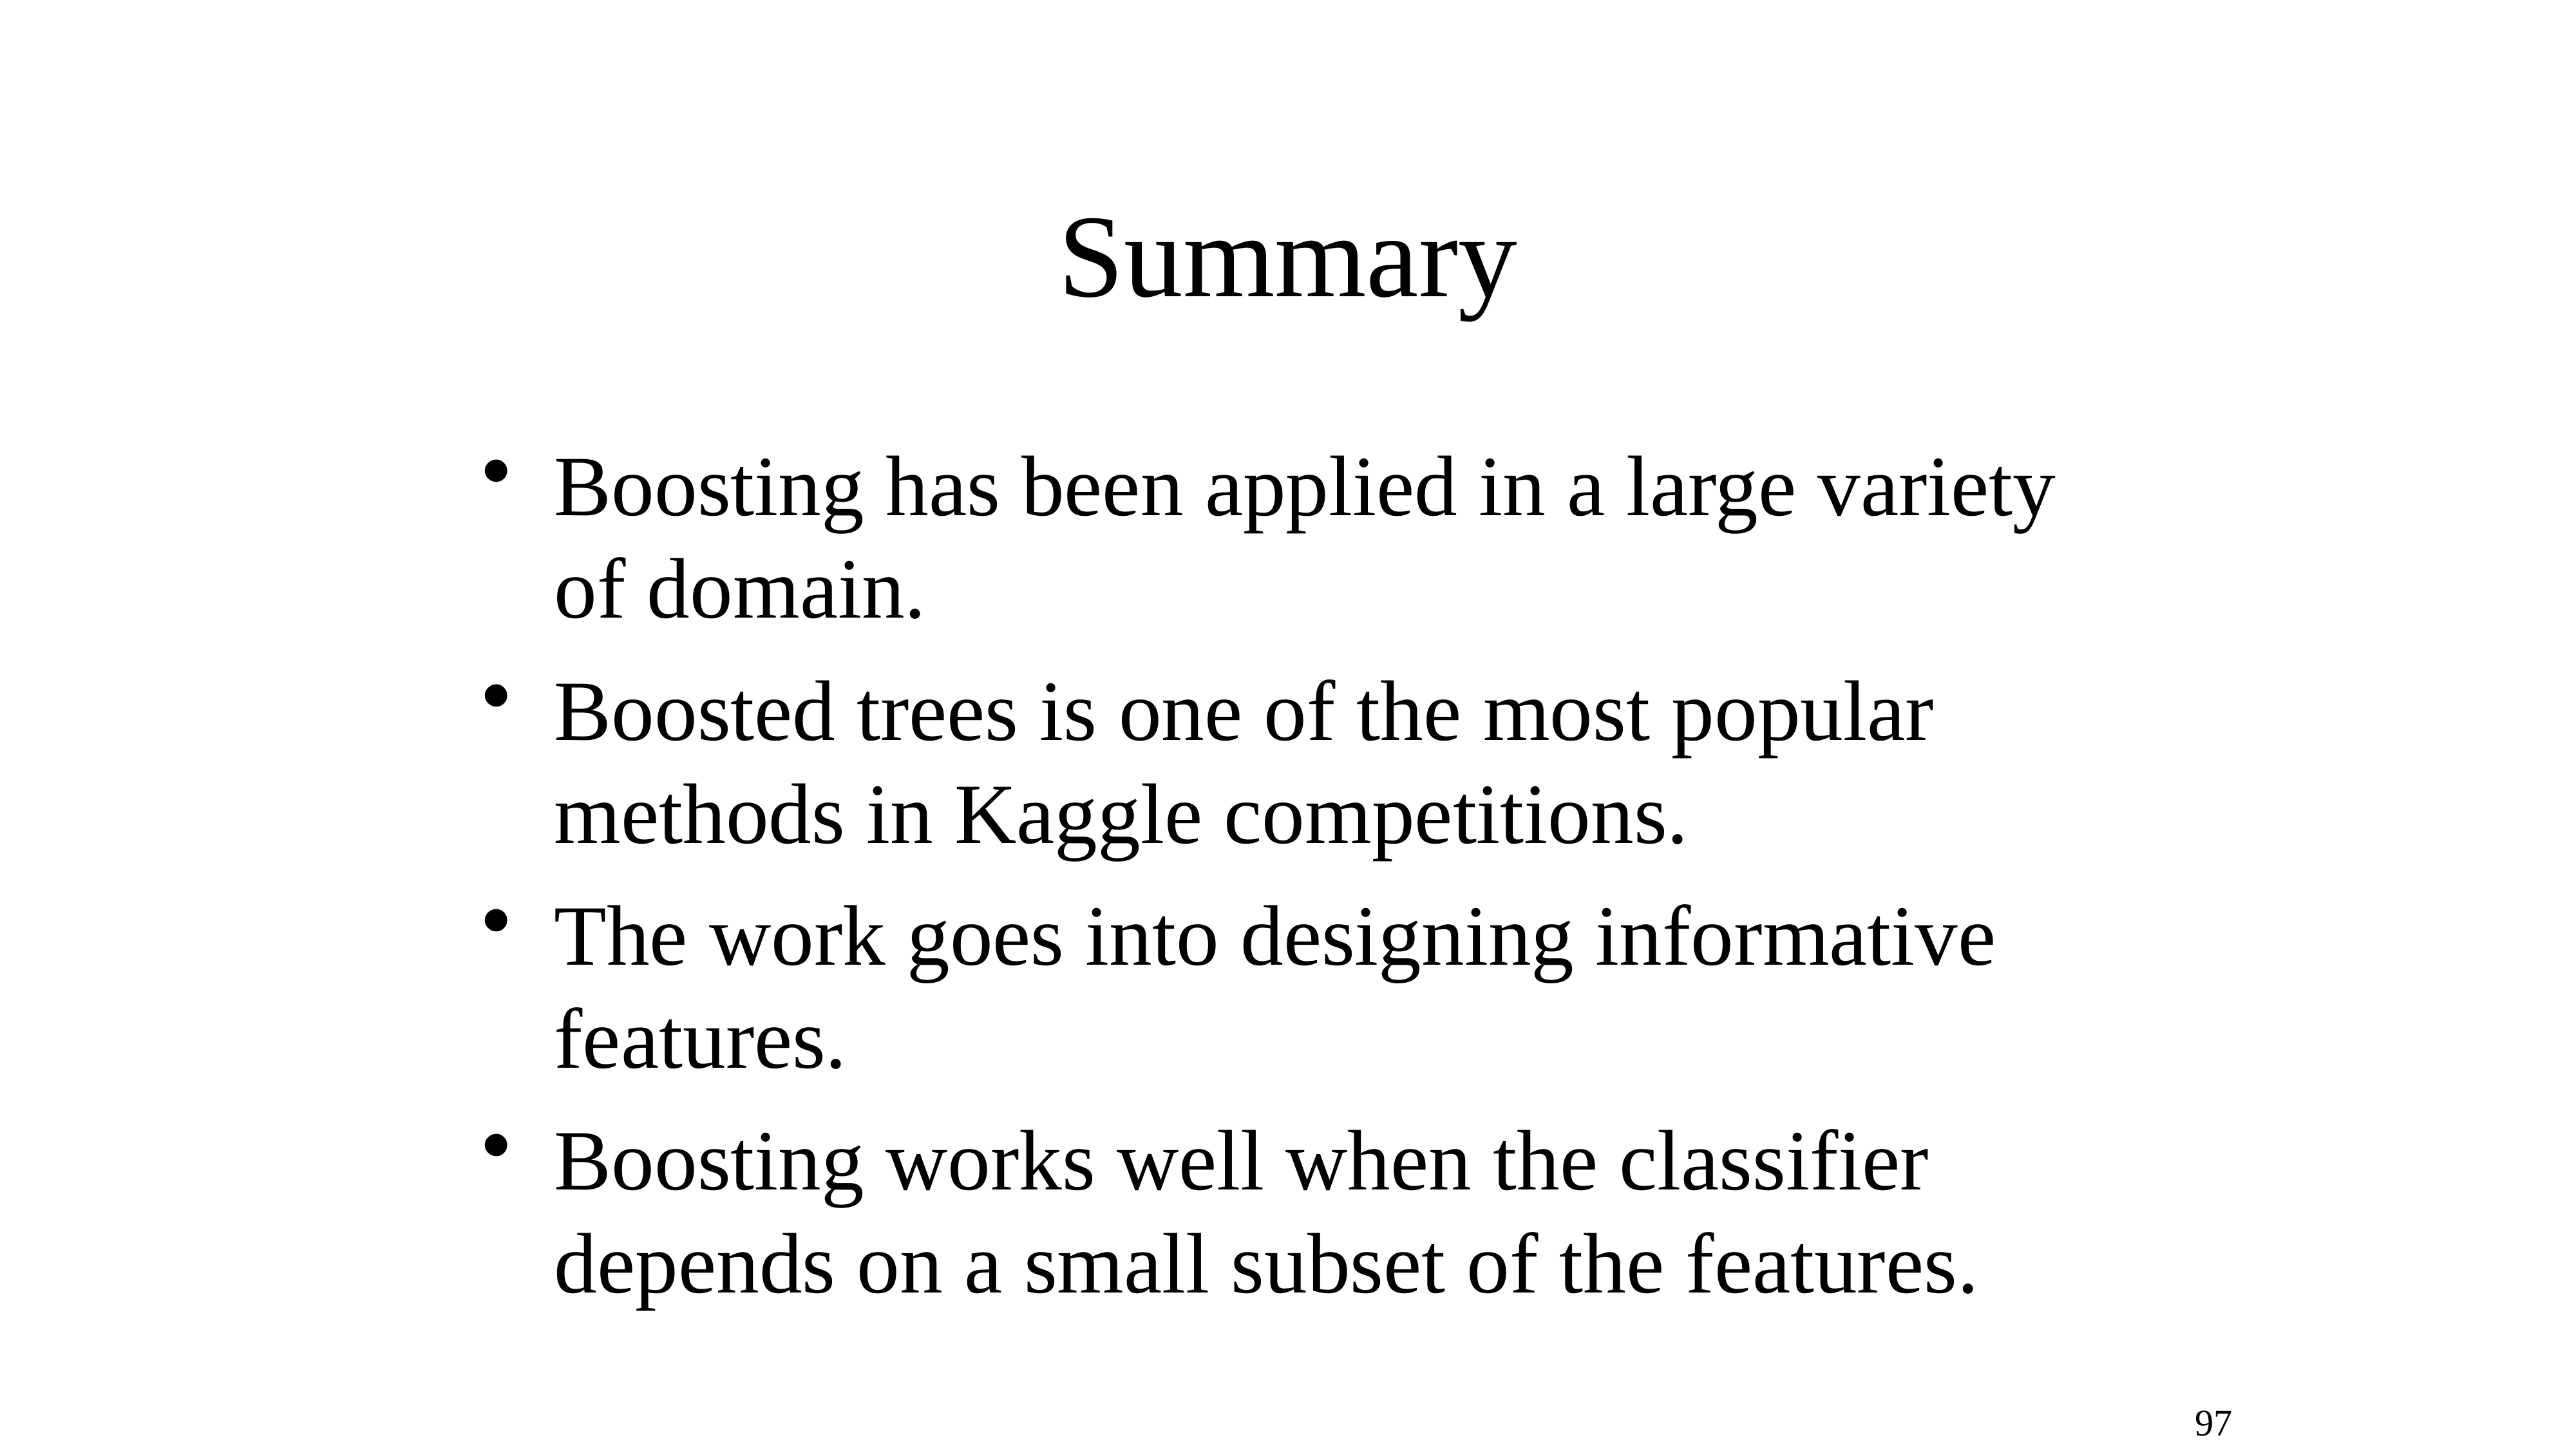

# Summary
Boosting has been applied in a large variety of domain.
Boosted trees is one of the most popular methods in Kaggle competitions.
The work goes into designing informative features.
Boosting works well when the classifier depends on a small subset of the features.
97